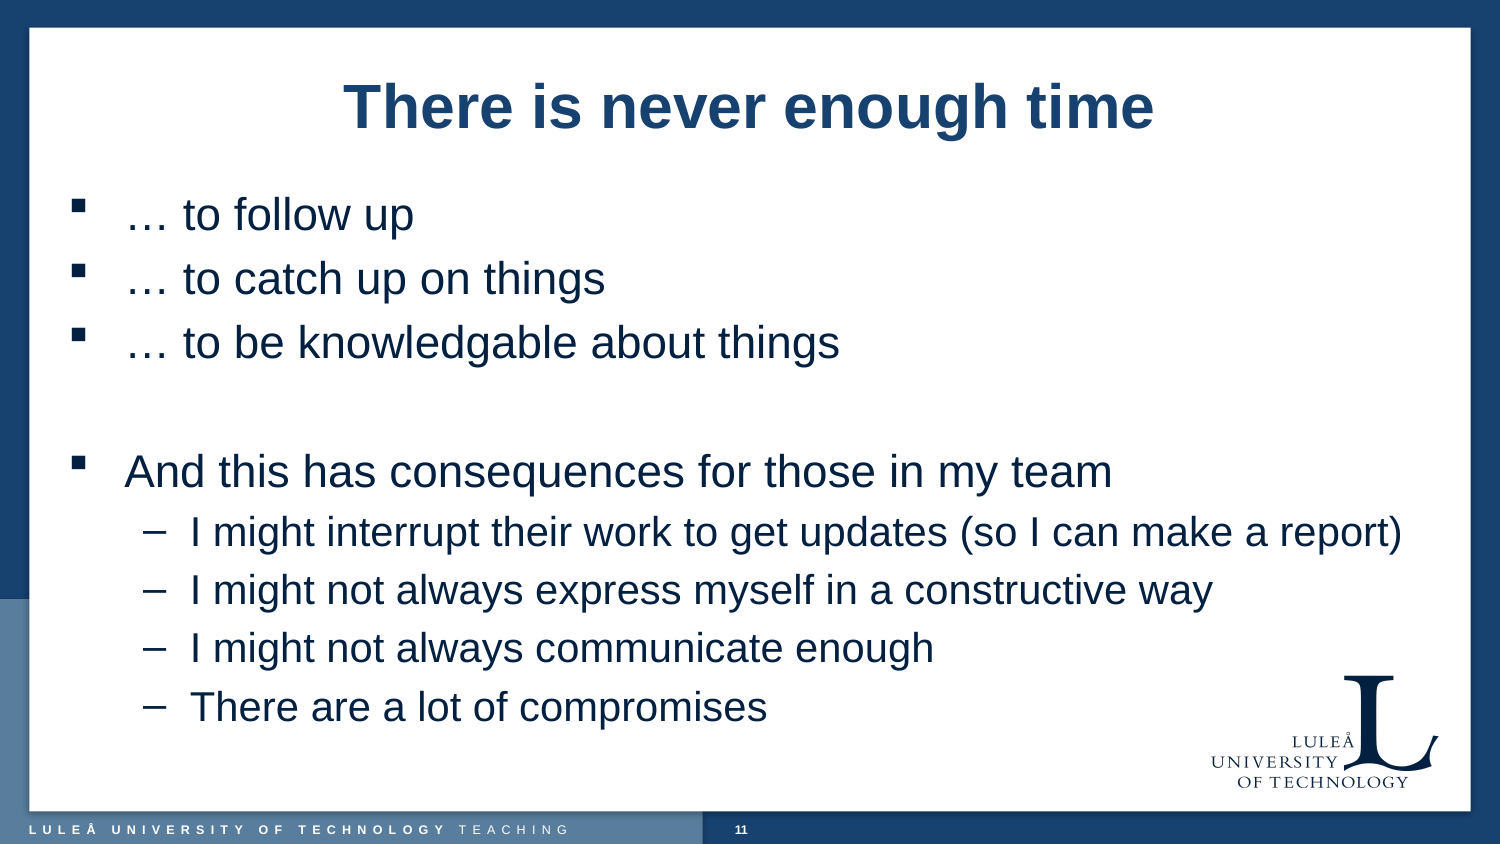

# There is never enough time
… to follow up
… to catch up on things
… to be knowledgable about things

And this has consequences for those in my team
I might interrupt their work to get updates (so I can make a report)
I might not always express myself in a constructive way
I might not always communicate enough
There are a lot of compromises